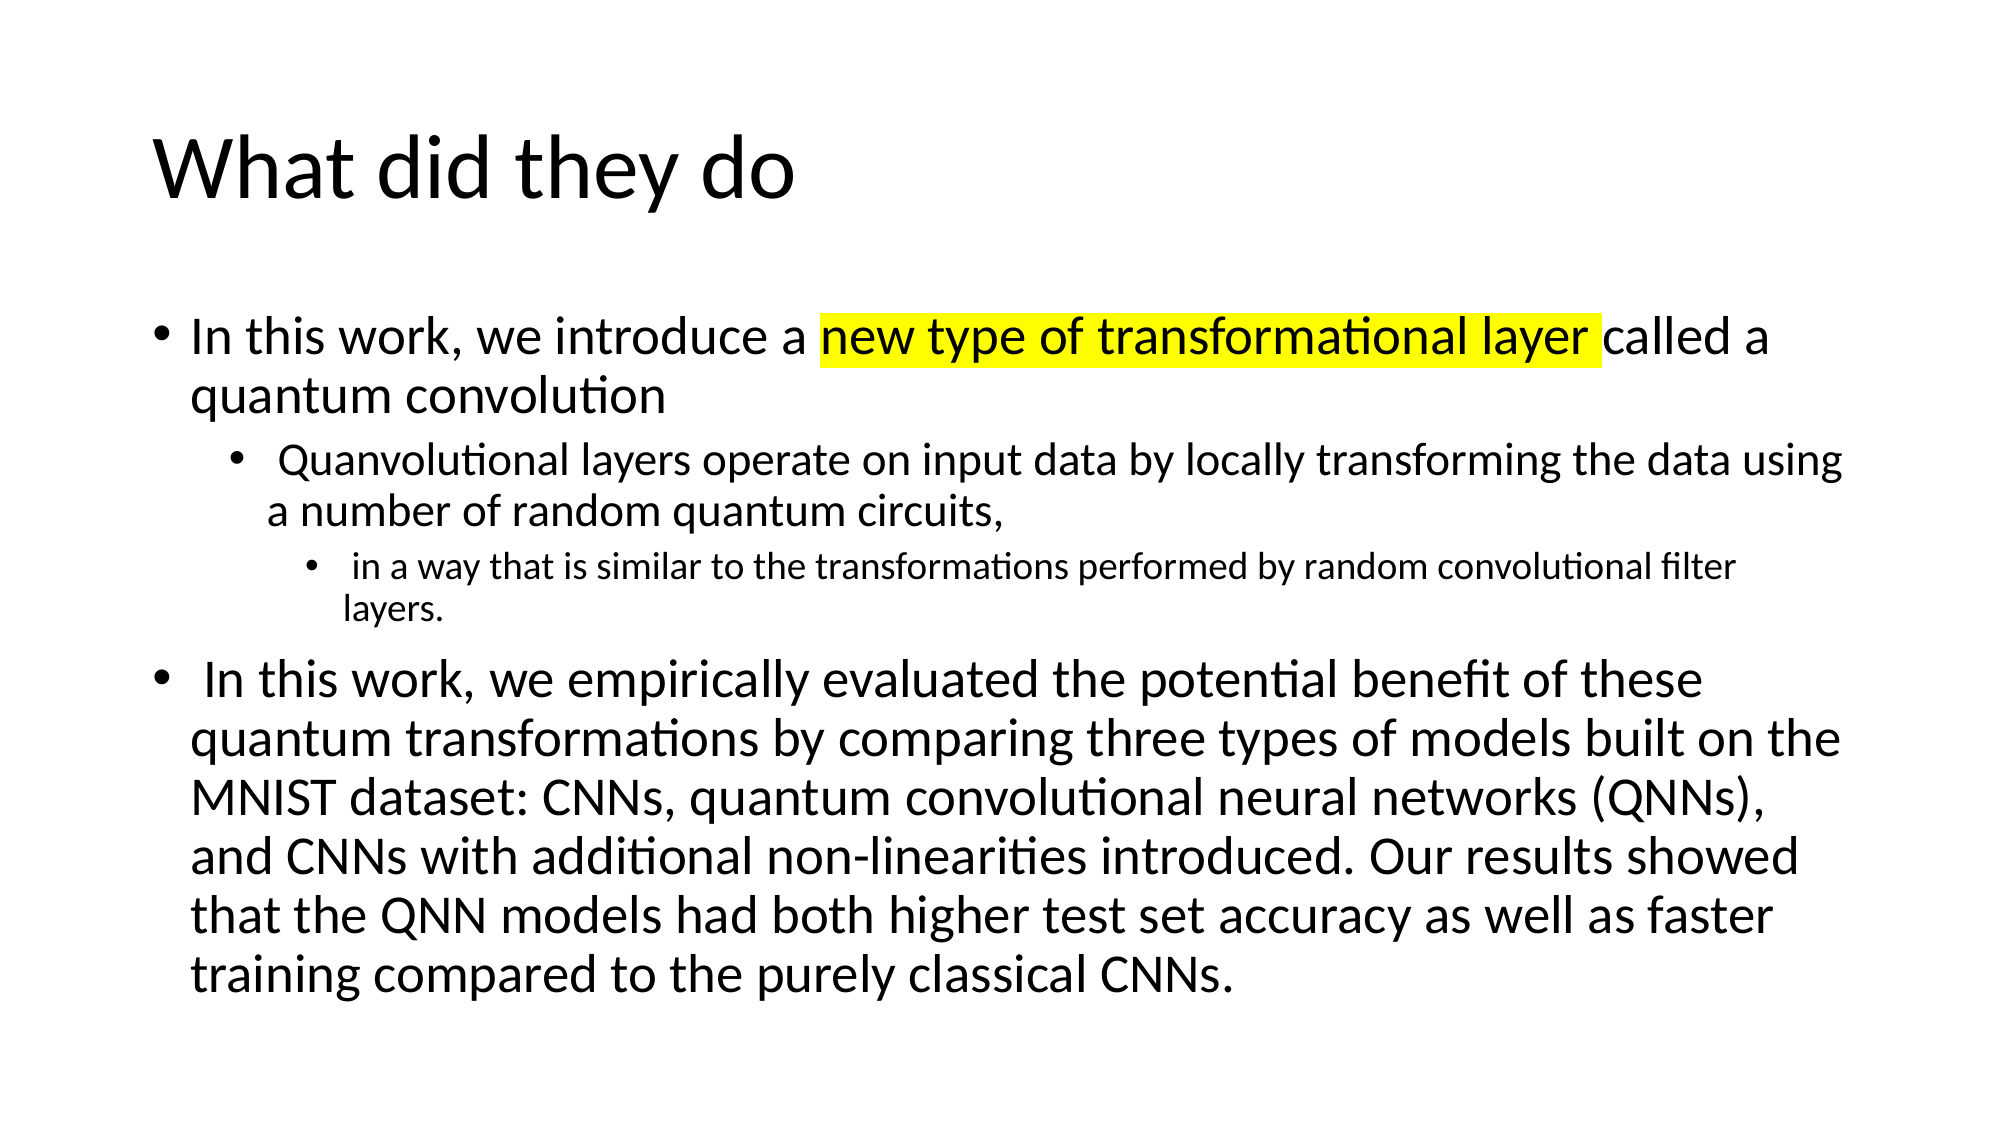

# What did they do
In this work, we introduce a new type of transformational layer called a quantum convolution
 Quanvolutional layers operate on input data by locally transforming the data using a number of random quantum circuits,
 in a way that is similar to the transformations performed by random convolutional filter layers.
 In this work, we empirically evaluated the potential benefit of these quantum transformations by comparing three types of models built on the MNIST dataset: CNNs, quantum convolutional neural networks (QNNs), and CNNs with additional non-linearities introduced. Our results showed that the QNN models had both higher test set accuracy as well as faster training compared to the purely classical CNNs.